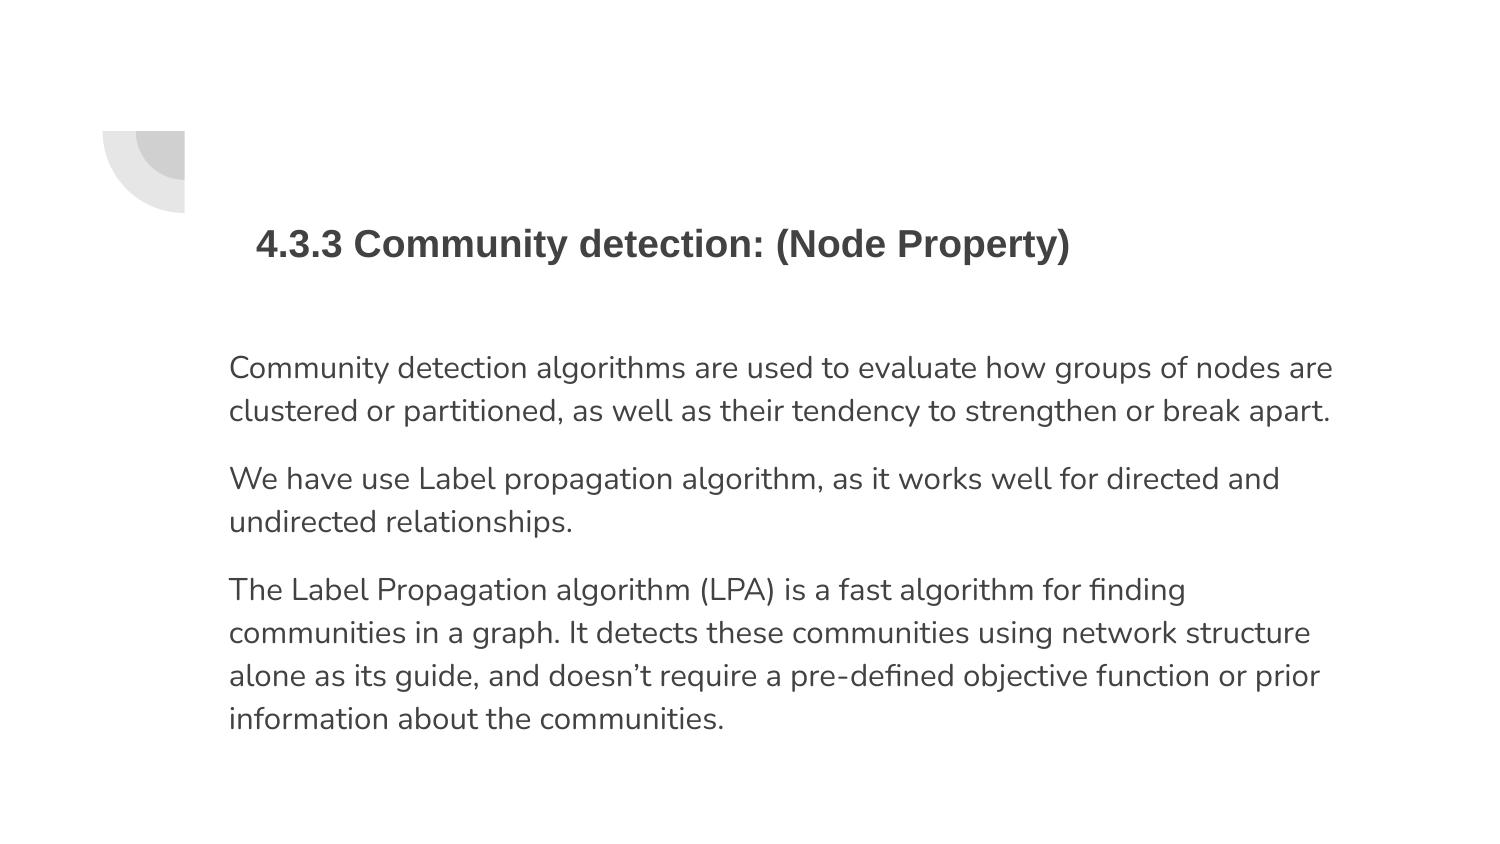

# 4.3.3 Community detection: (Node Property)
Community detection algorithms are used to evaluate how groups of nodes are clustered or partitioned, as well as their tendency to strengthen or break apart.
We have use Label propagation algorithm, as it works well for directed and undirected relationships.
The Label Propagation algorithm (LPA) is a fast algorithm for finding communities in a graph. It detects these communities using network structure alone as its guide, and doesn’t require a pre-defined objective function or prior information about the communities.